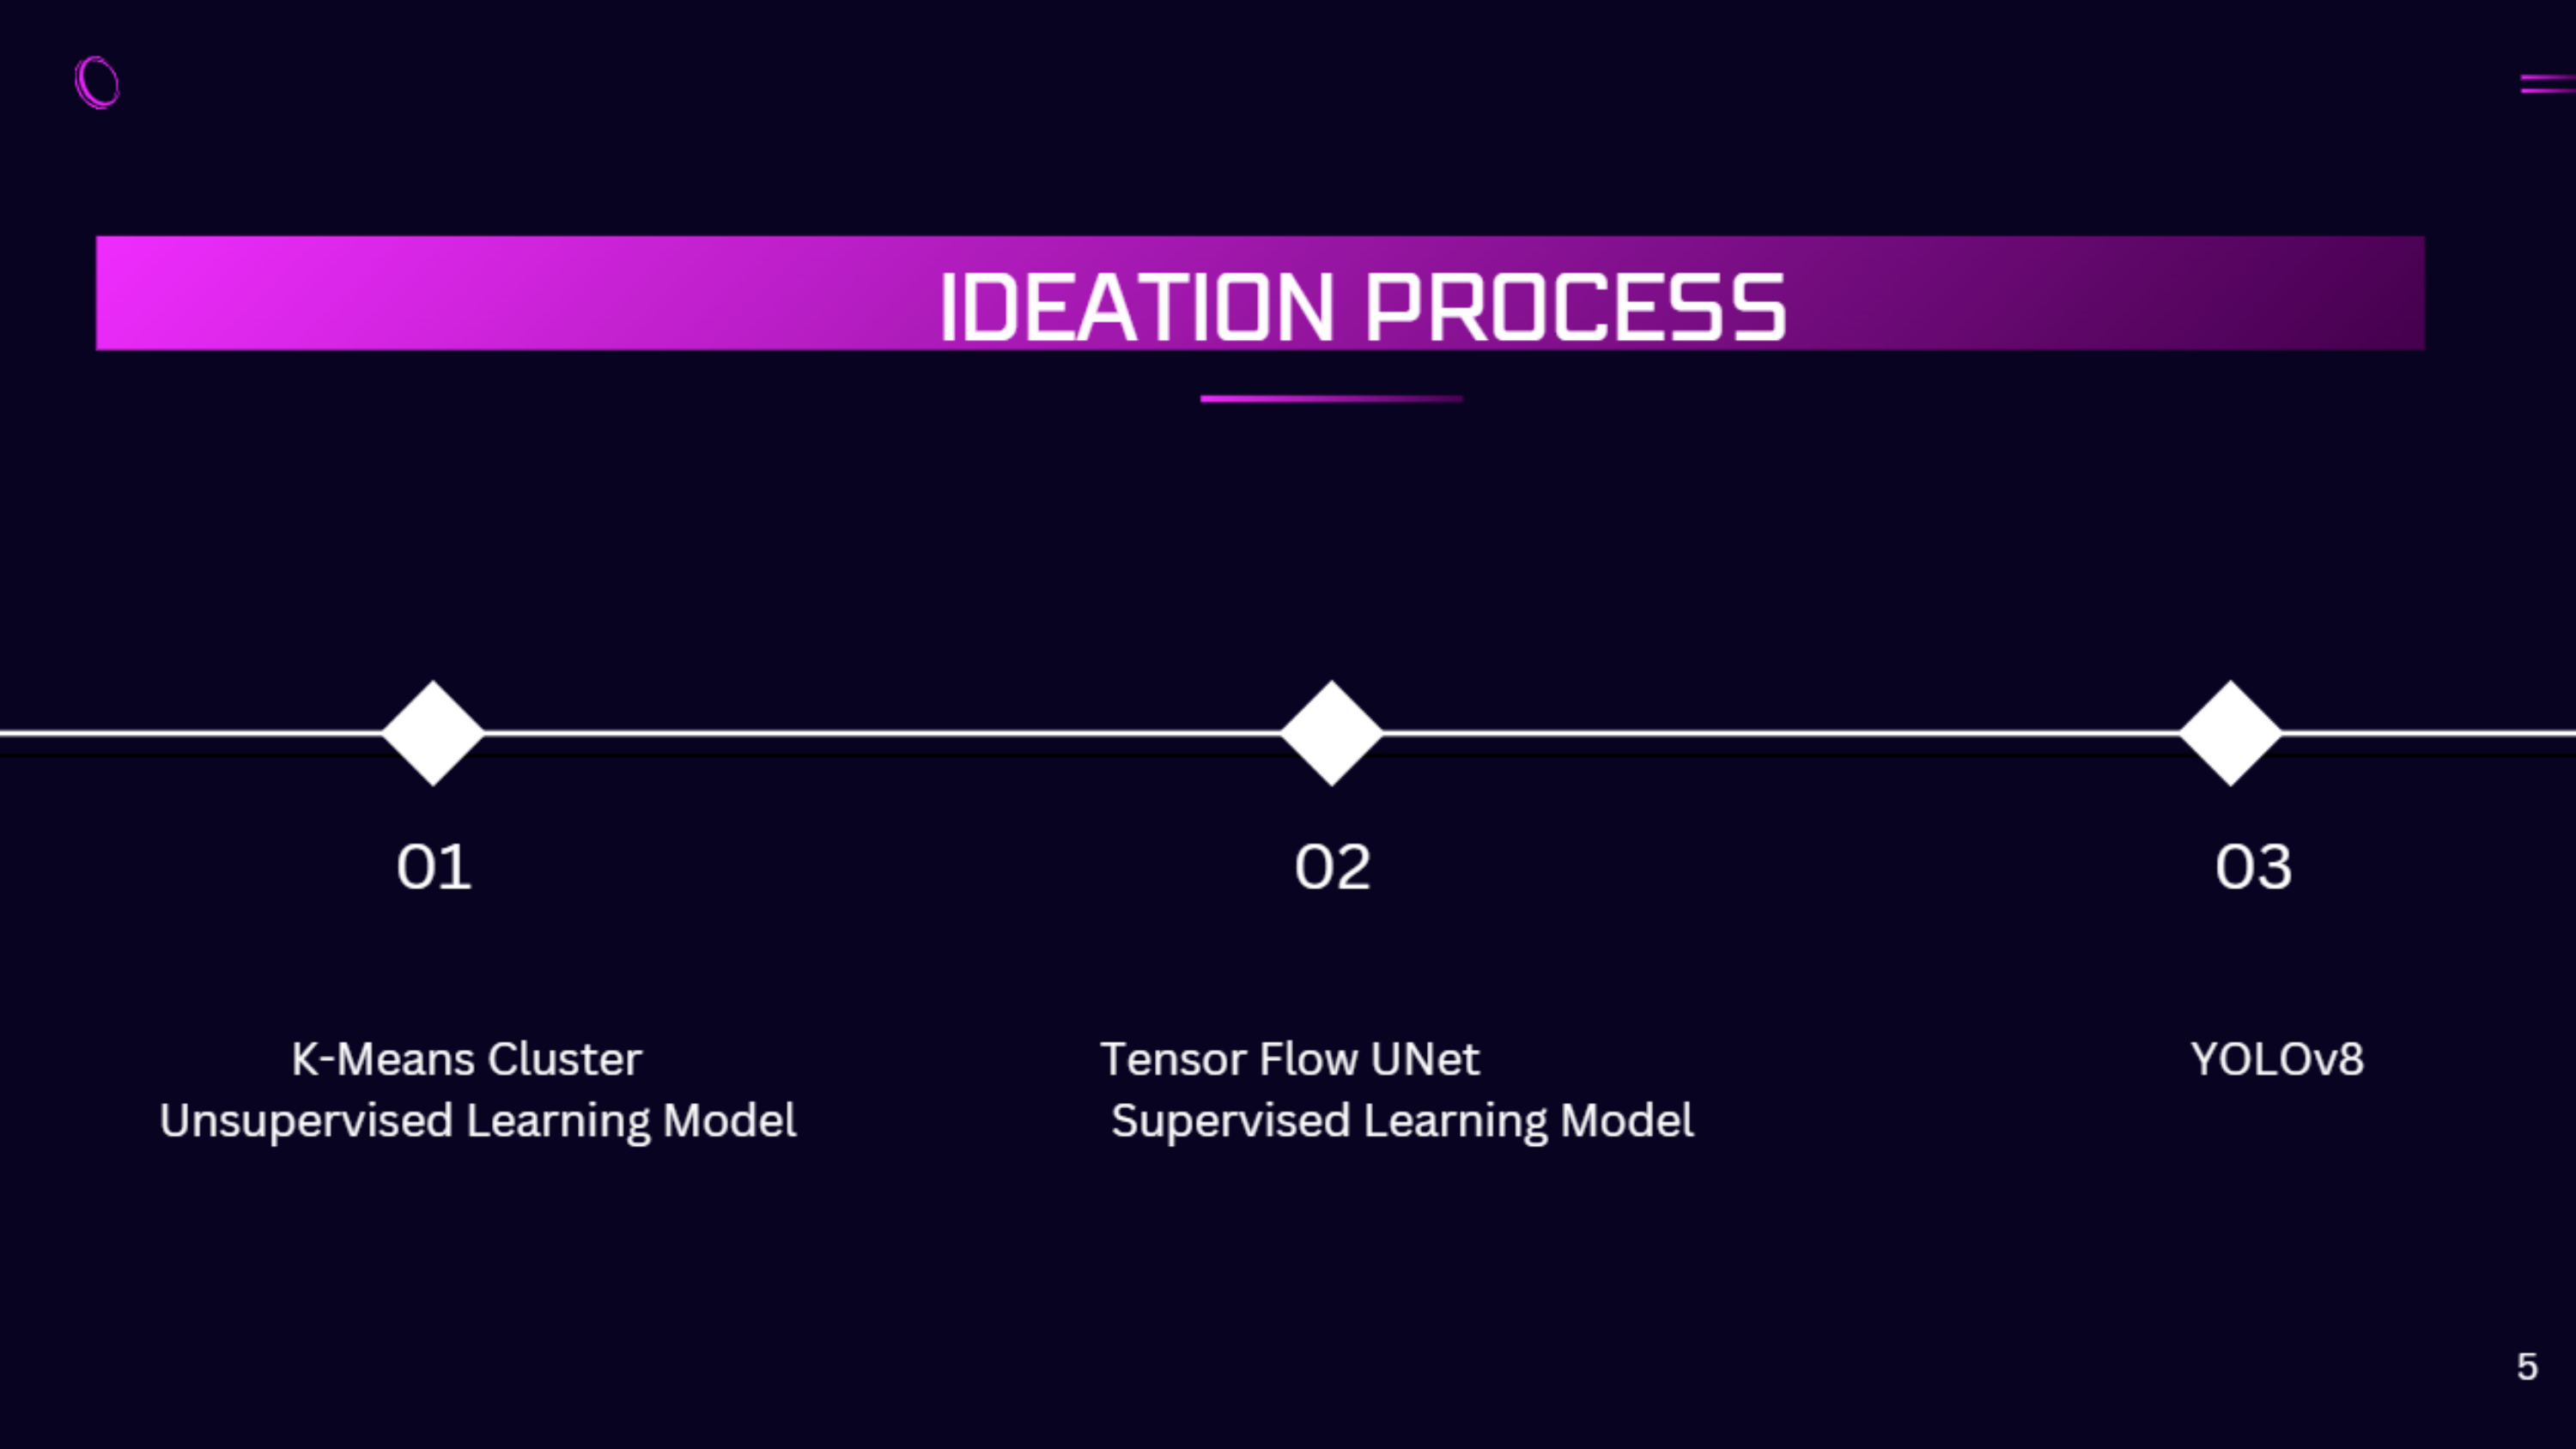

K-Means Cluster - Unsupervised Learning Model
Tensor Flow UNet  - Supervised Learning Model

04